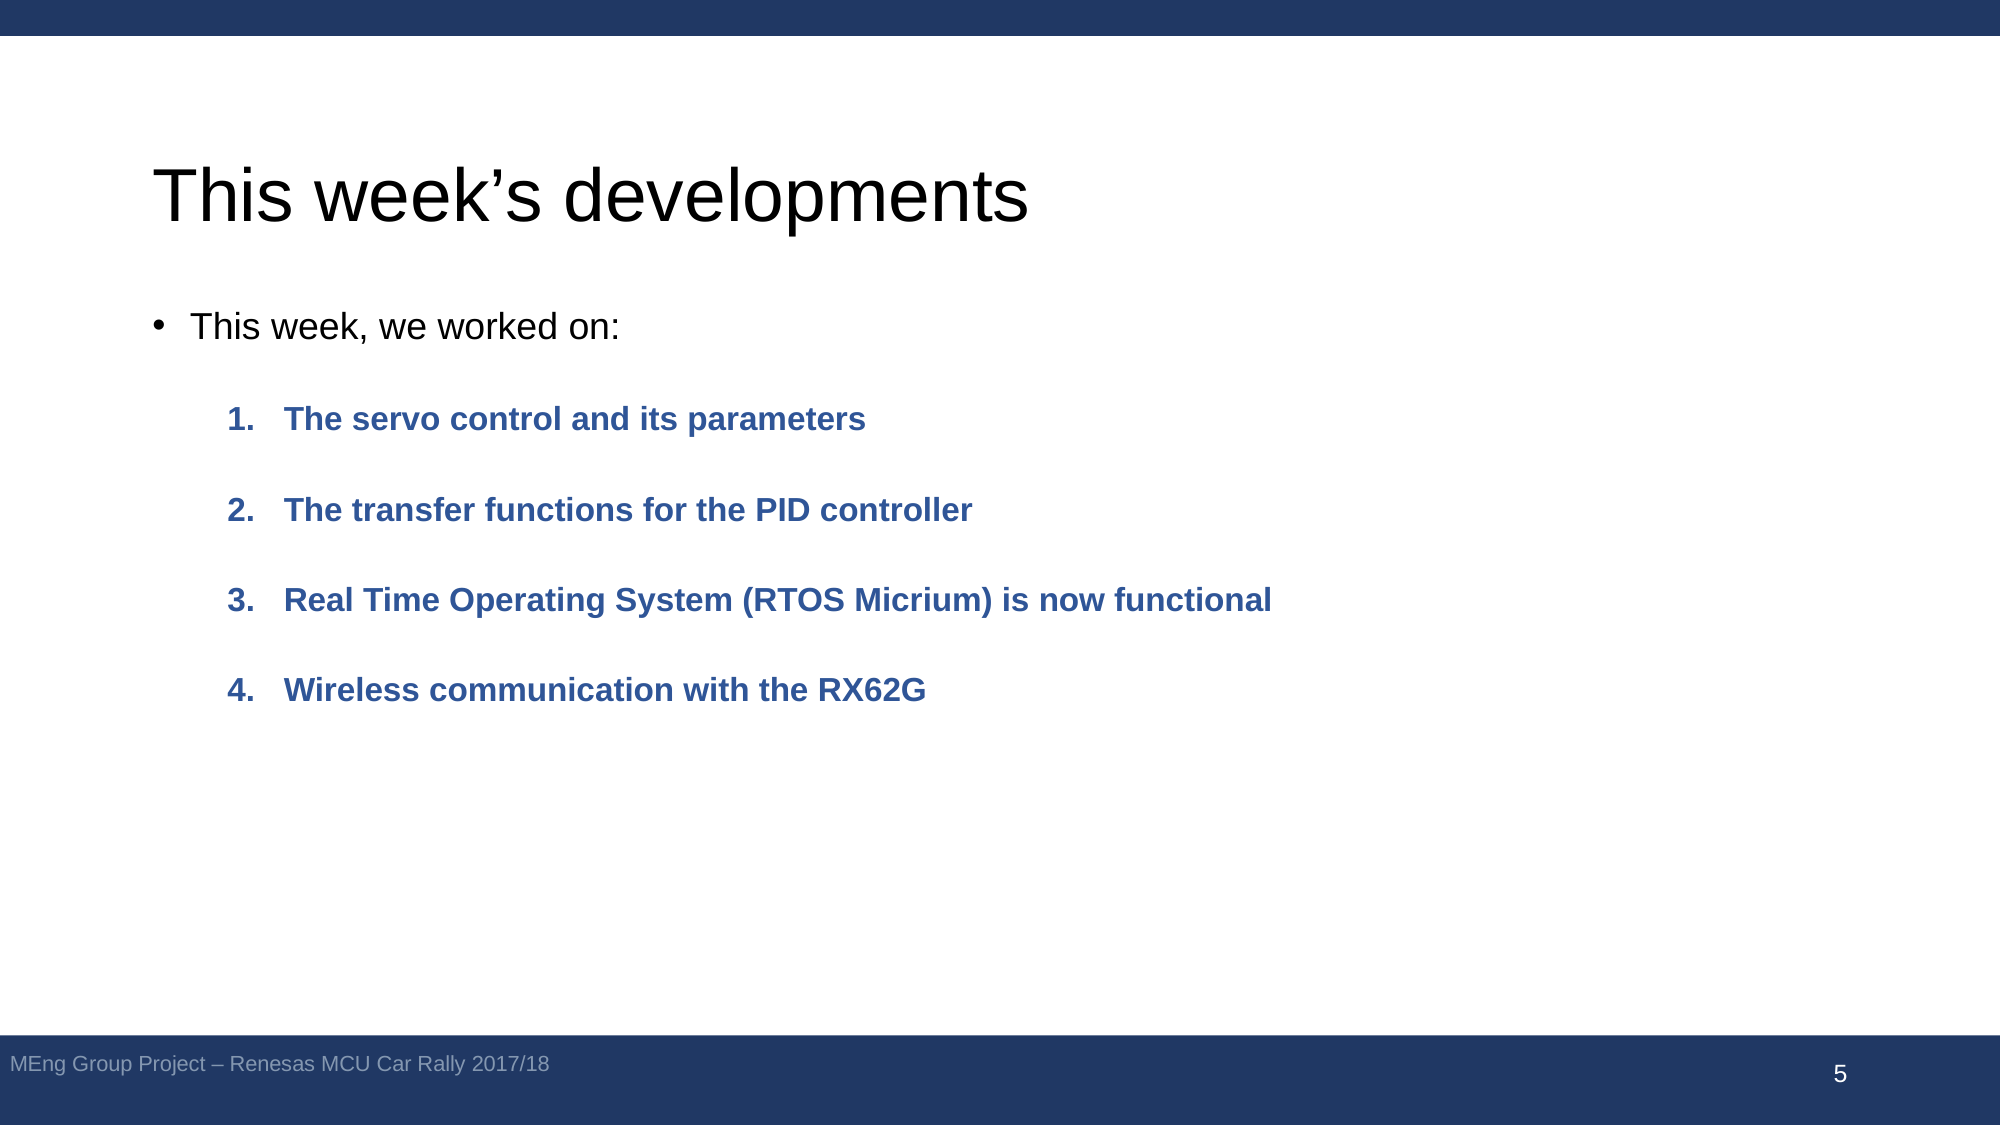

# This week’s developments
This week, we worked on:
The servo control and its parameters
The transfer functions for the PID controller
Real Time Operating System (RTOS Micrium) is now functional
Wireless communication with the RX62G

MEng Group Project – Renesas MCU Car Rally 2017/18

5